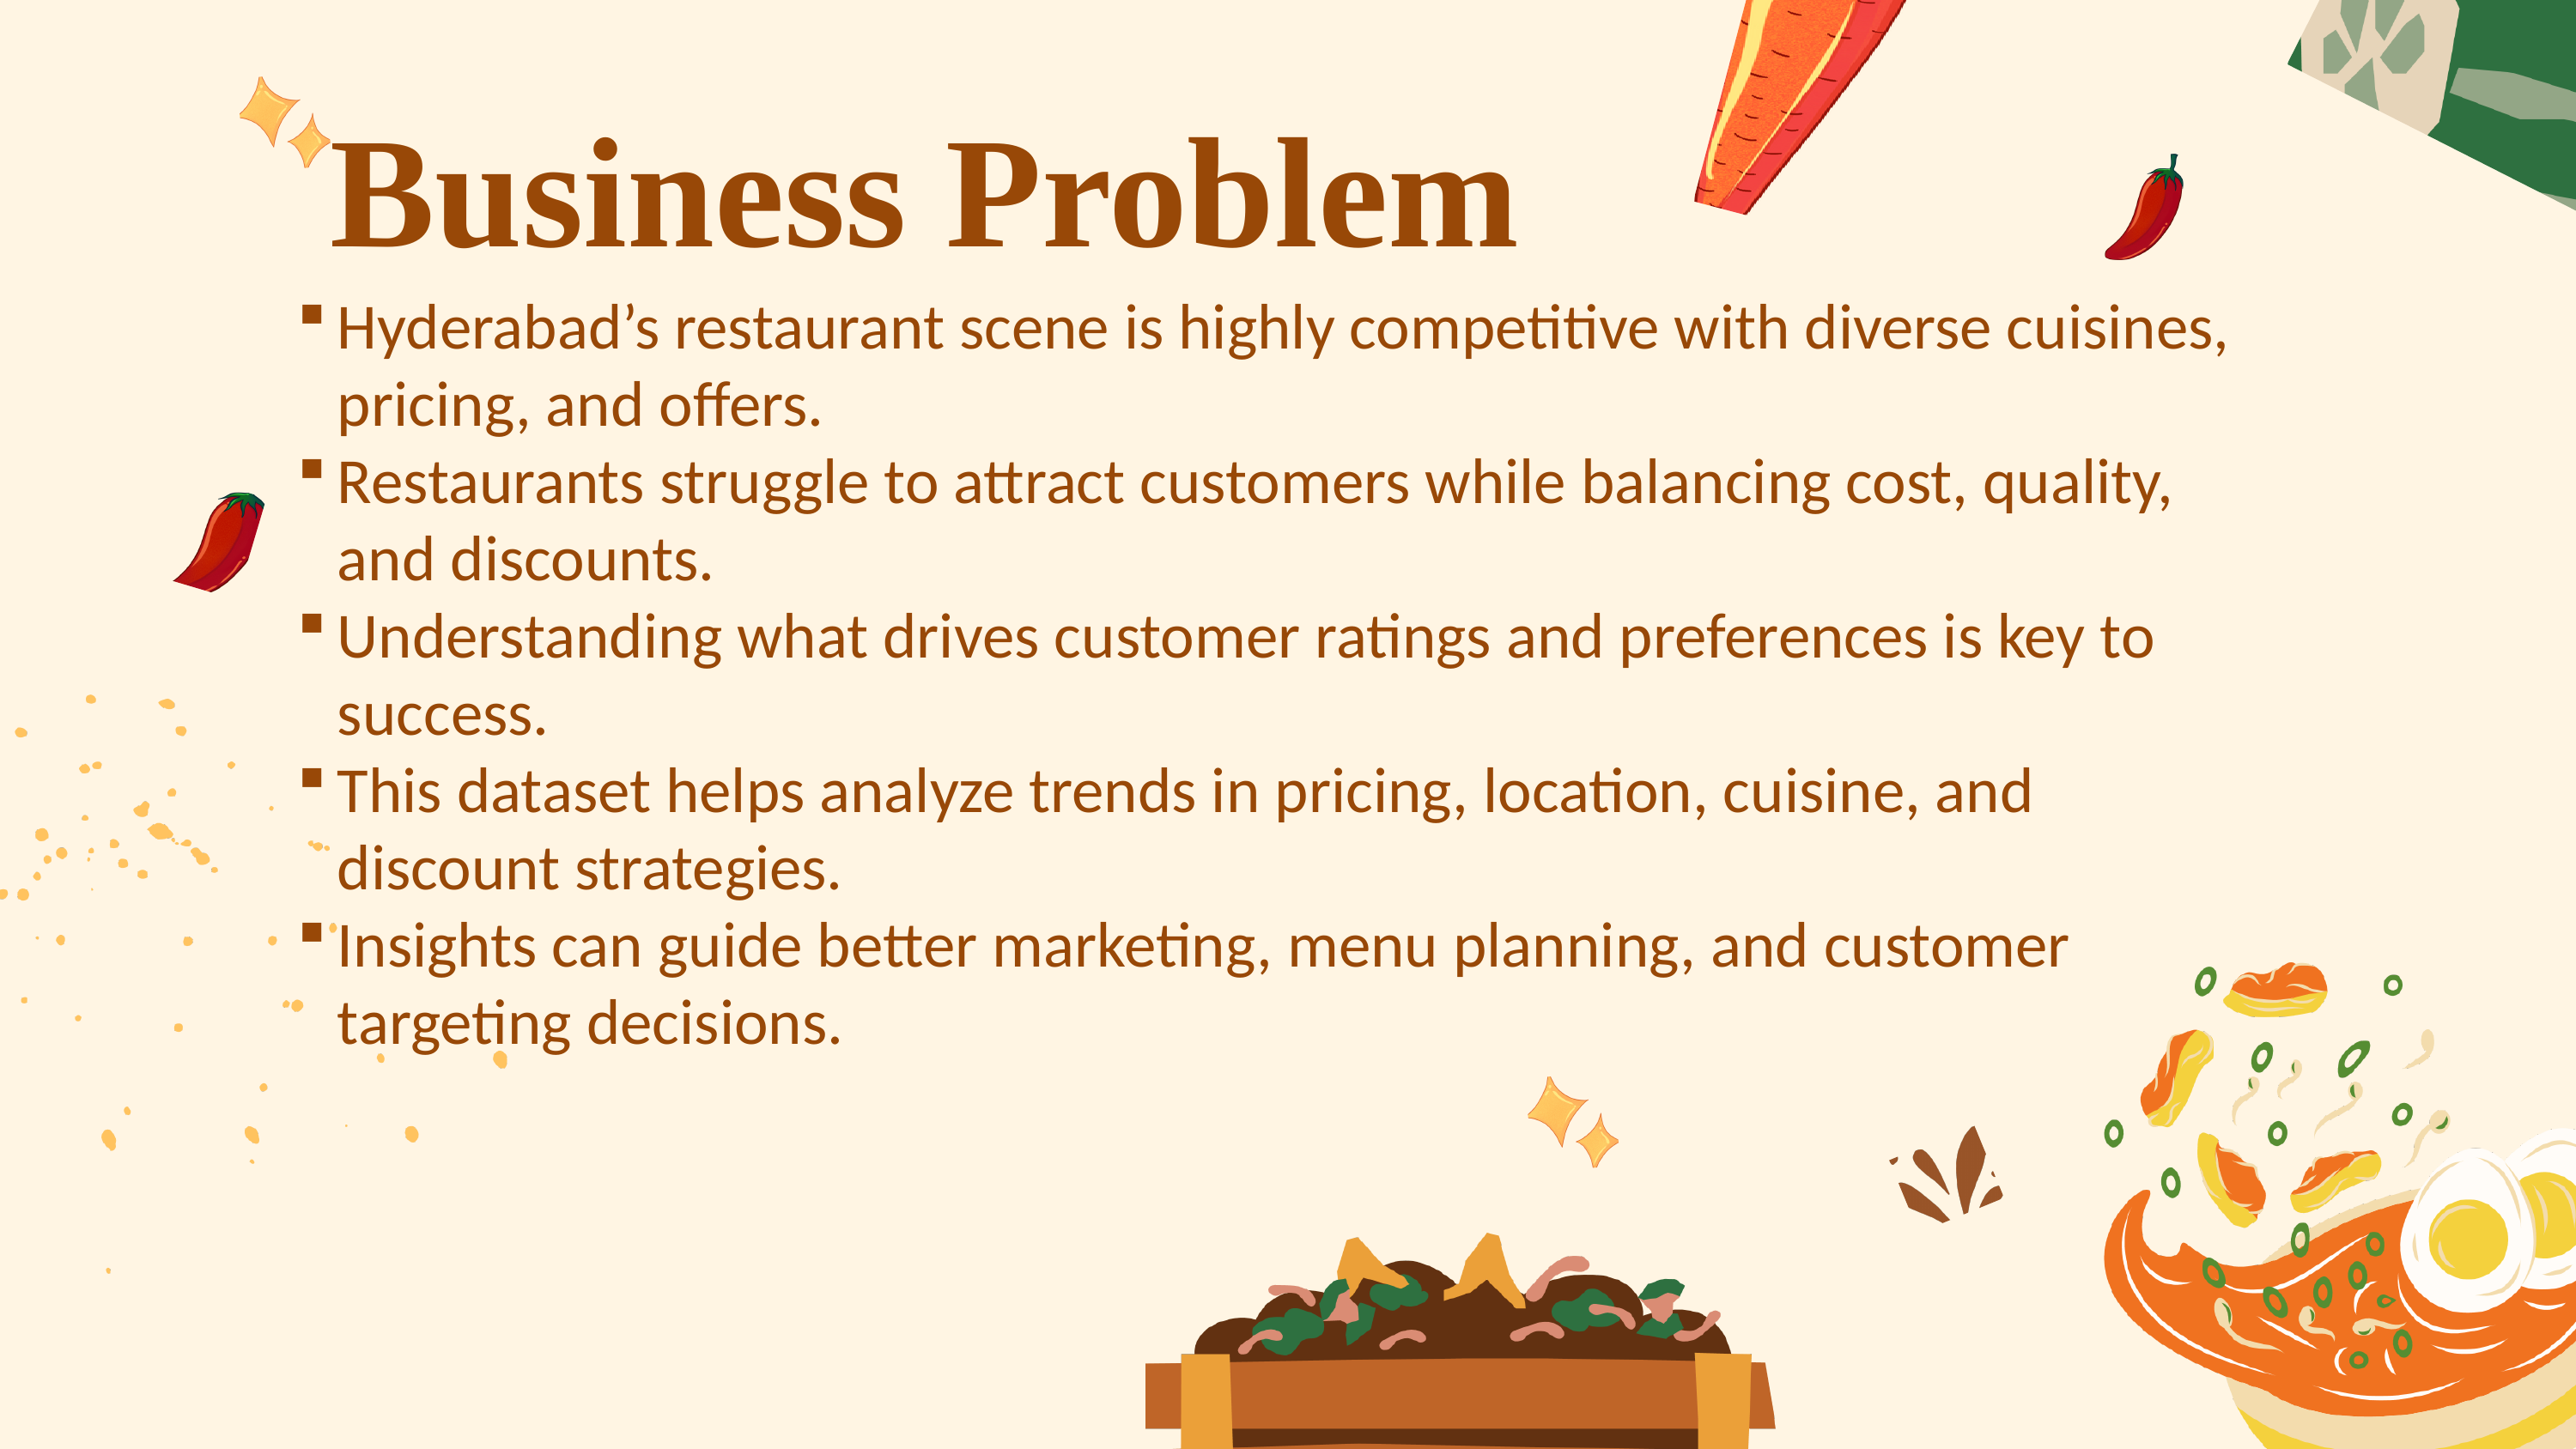

Business Problem

Hyderabad’s restaurant scene is highly competitive with diverse cuisines, pricing, and offers.
Restaurants struggle to attract customers while balancing cost, quality, and discounts.
Understanding what drives customer ratings and preferences is key to success.
This dataset helps analyze trends in pricing, location, cuisine, and discount strategies.
Insights can guide better marketing, menu planning, and customer targeting decisions.